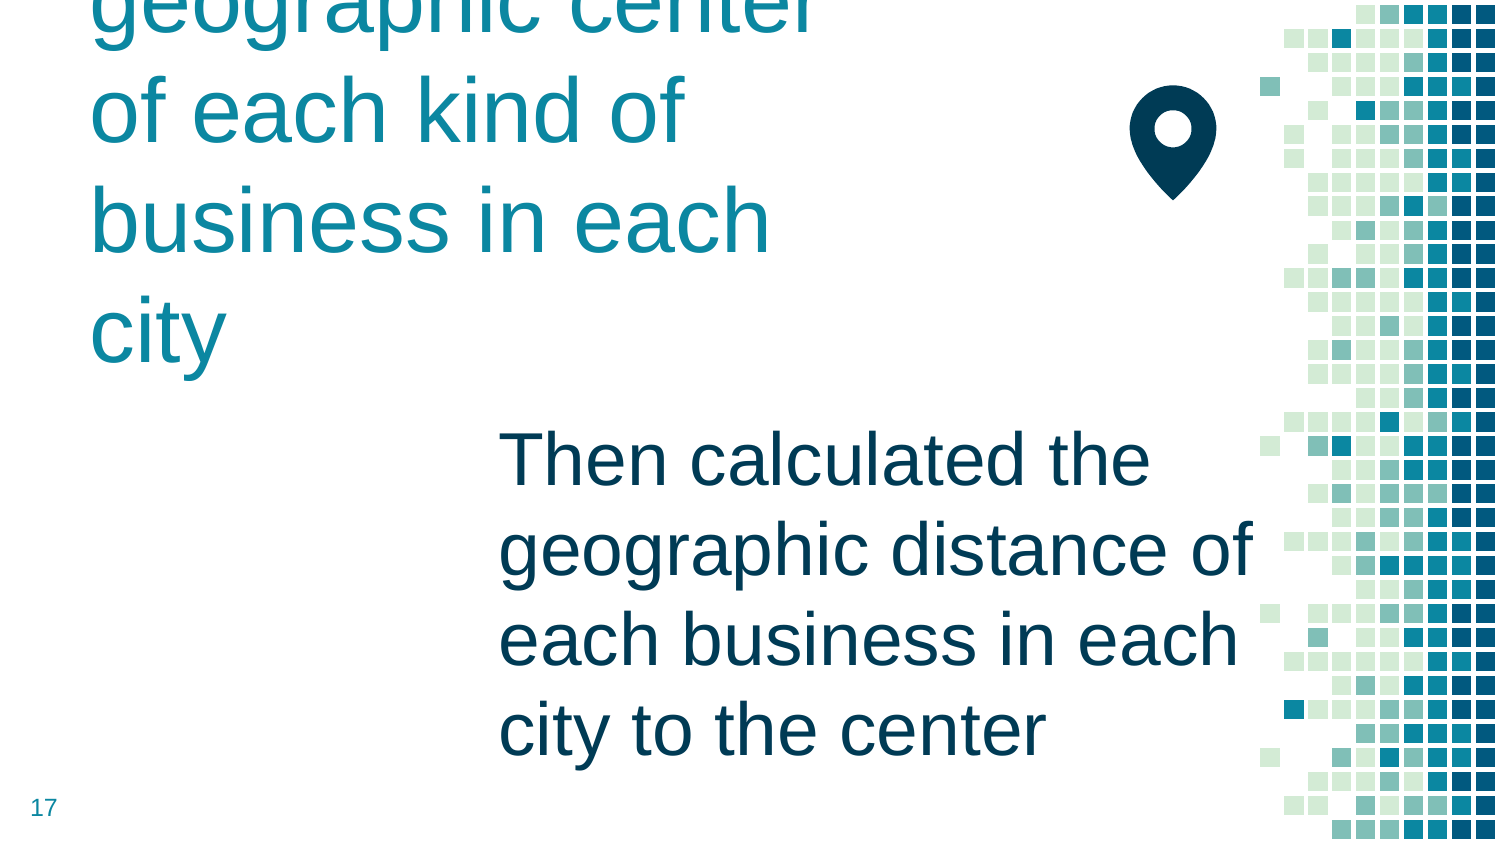

Calculated geographic center of each kind of business in each city

Then calculated the geographic distance of each business in each city to the center
17